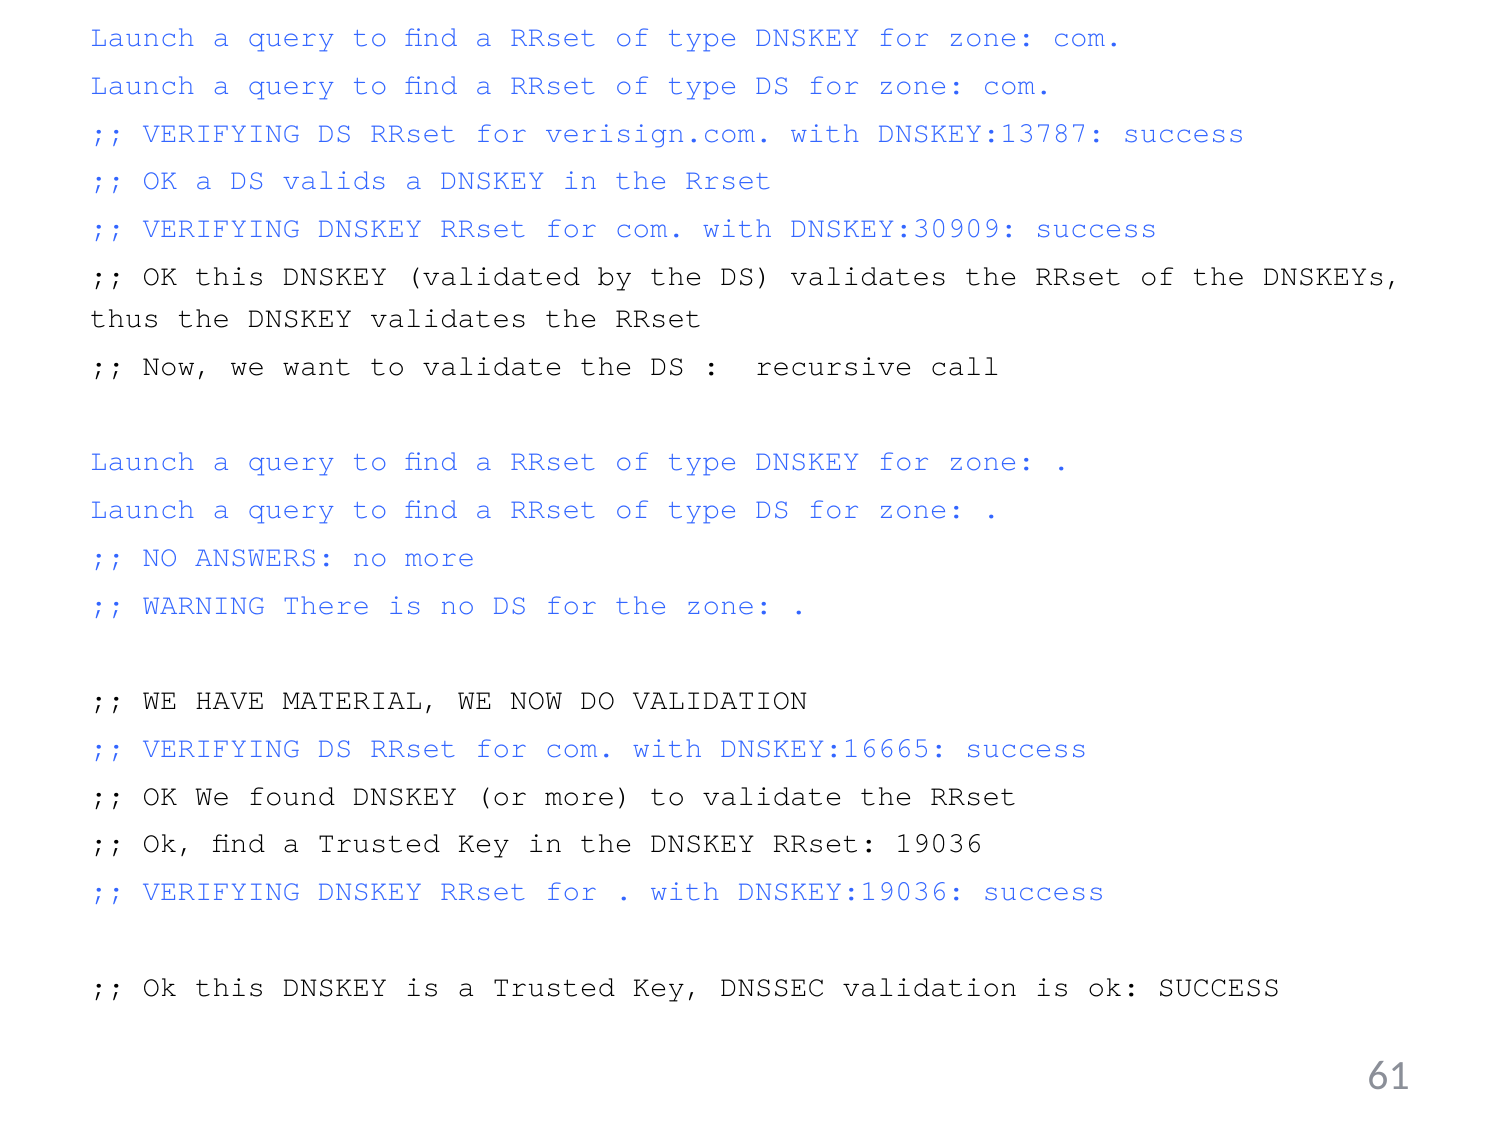

Launch a query to find a RRset of type DNSKEY for zone: com.
Launch a query to find a RRset of type DS for zone: com.
;; VERIFYING DS RRset for verisign.com. with DNSKEY:13787: success
;; OK a DS valids a DNSKEY in the Rrset
;; VERIFYING DNSKEY RRset for com. with DNSKEY:30909: success
;; OK this DNSKEY (validated by the DS) validates the RRset of the DNSKEYs, thus the DNSKEY validates the RRset
;; Now, we want to validate the DS :  recursive call

Launch a query to find a RRset of type DNSKEY for zone: .
Launch a query to find a RRset of type DS for zone: .
;; NO ANSWERS: no more
;; WARNING There is no DS for the zone: .

;; WE HAVE MATERIAL, WE NOW DO VALIDATION
;; VERIFYING DS RRset for com. with DNSKEY:16665: success
;; OK We found DNSKEY (or more) to validate the RRset
;; Ok, find a Trusted Key in the DNSKEY RRset: 19036
;; VERIFYING DNSKEY RRset for . with DNSKEY:19036: success

;; Ok this DNSKEY is a Trusted Key, DNSSEC validation is ok: SUCCESS
61